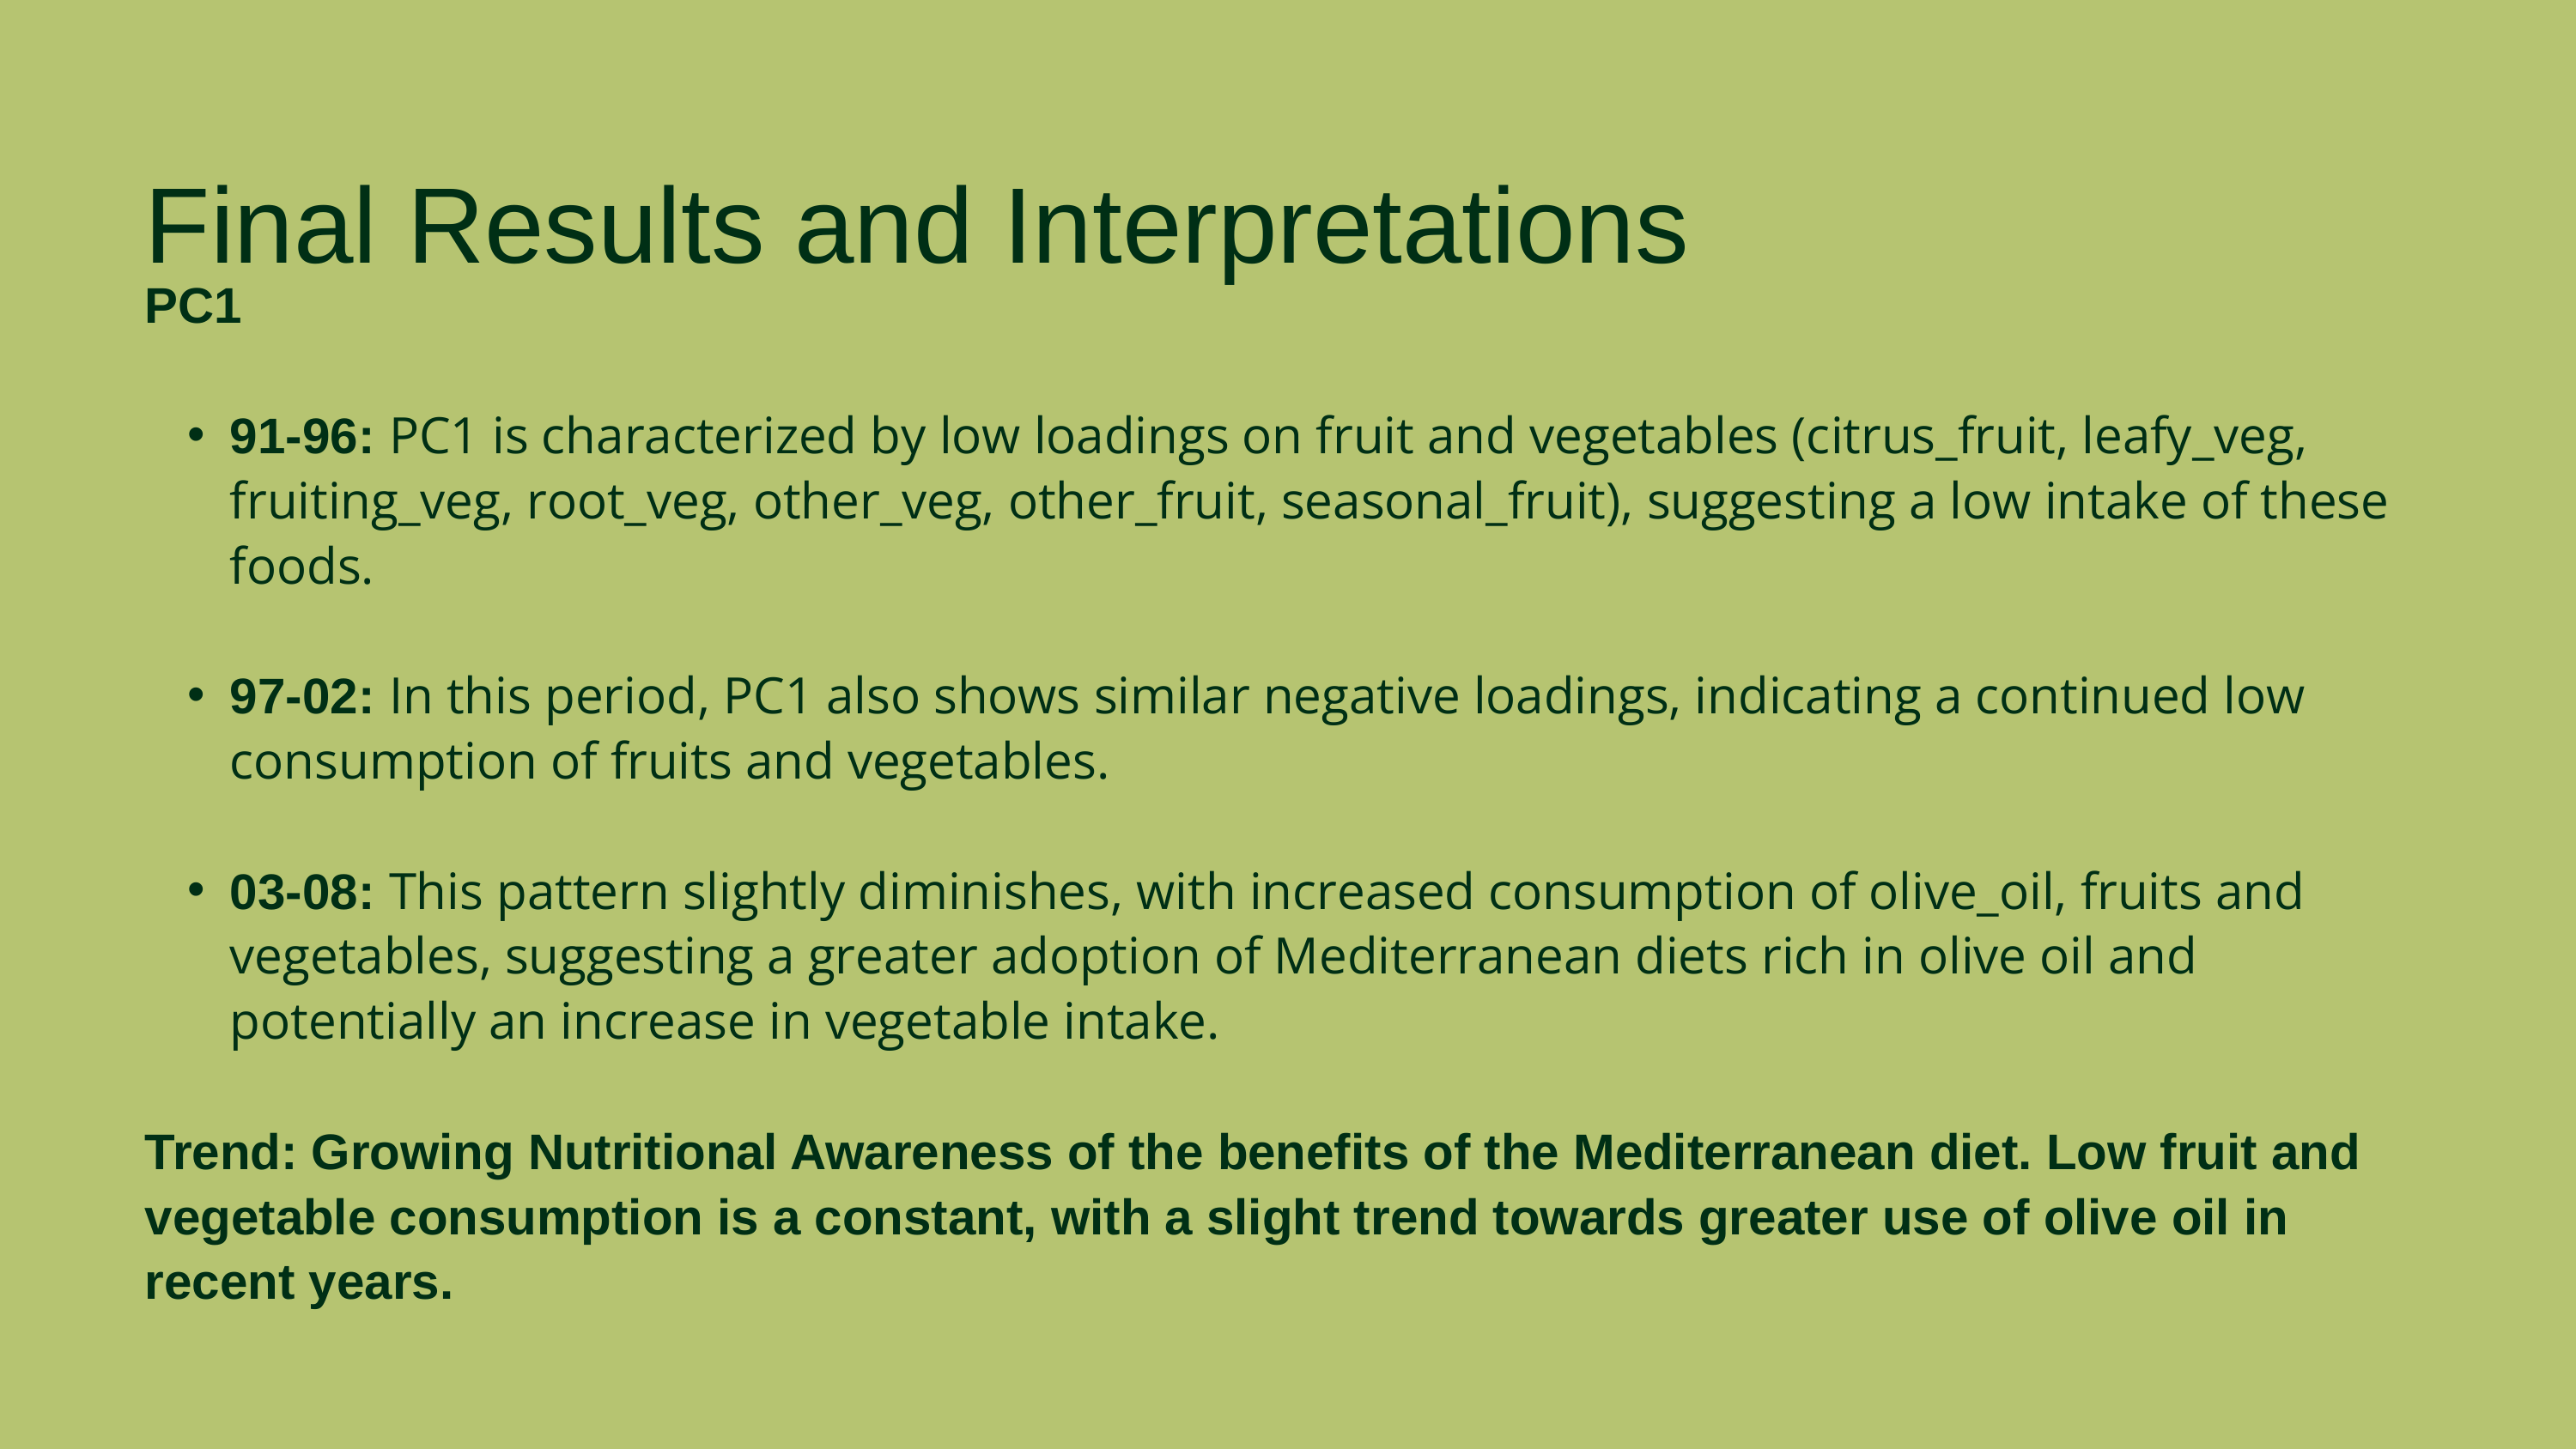

Final Results and Interpretations
PC1

91-96: PC1 is characterized by low loadings on fruit and vegetables (citrus_fruit, leafy_veg, fruiting_veg, root_veg, other_veg, other_fruit, seasonal_fruit), suggesting a low intake of these foods.

97-02: In this period, PC1 also shows similar negative loadings, indicating a continued low consumption of fruits and vegetables.

03-08: This pattern slightly diminishes, with increased consumption of olive_oil, fruits and vegetables, suggesting a greater adoption of Mediterranean diets rich in olive oil and potentially an increase in vegetable intake.

Trend: Growing Nutritional Awareness of the benefits of the Mediterranean diet. Low fruit and vegetable consumption is a constant, with a slight trend towards greater use of olive oil in recent years.